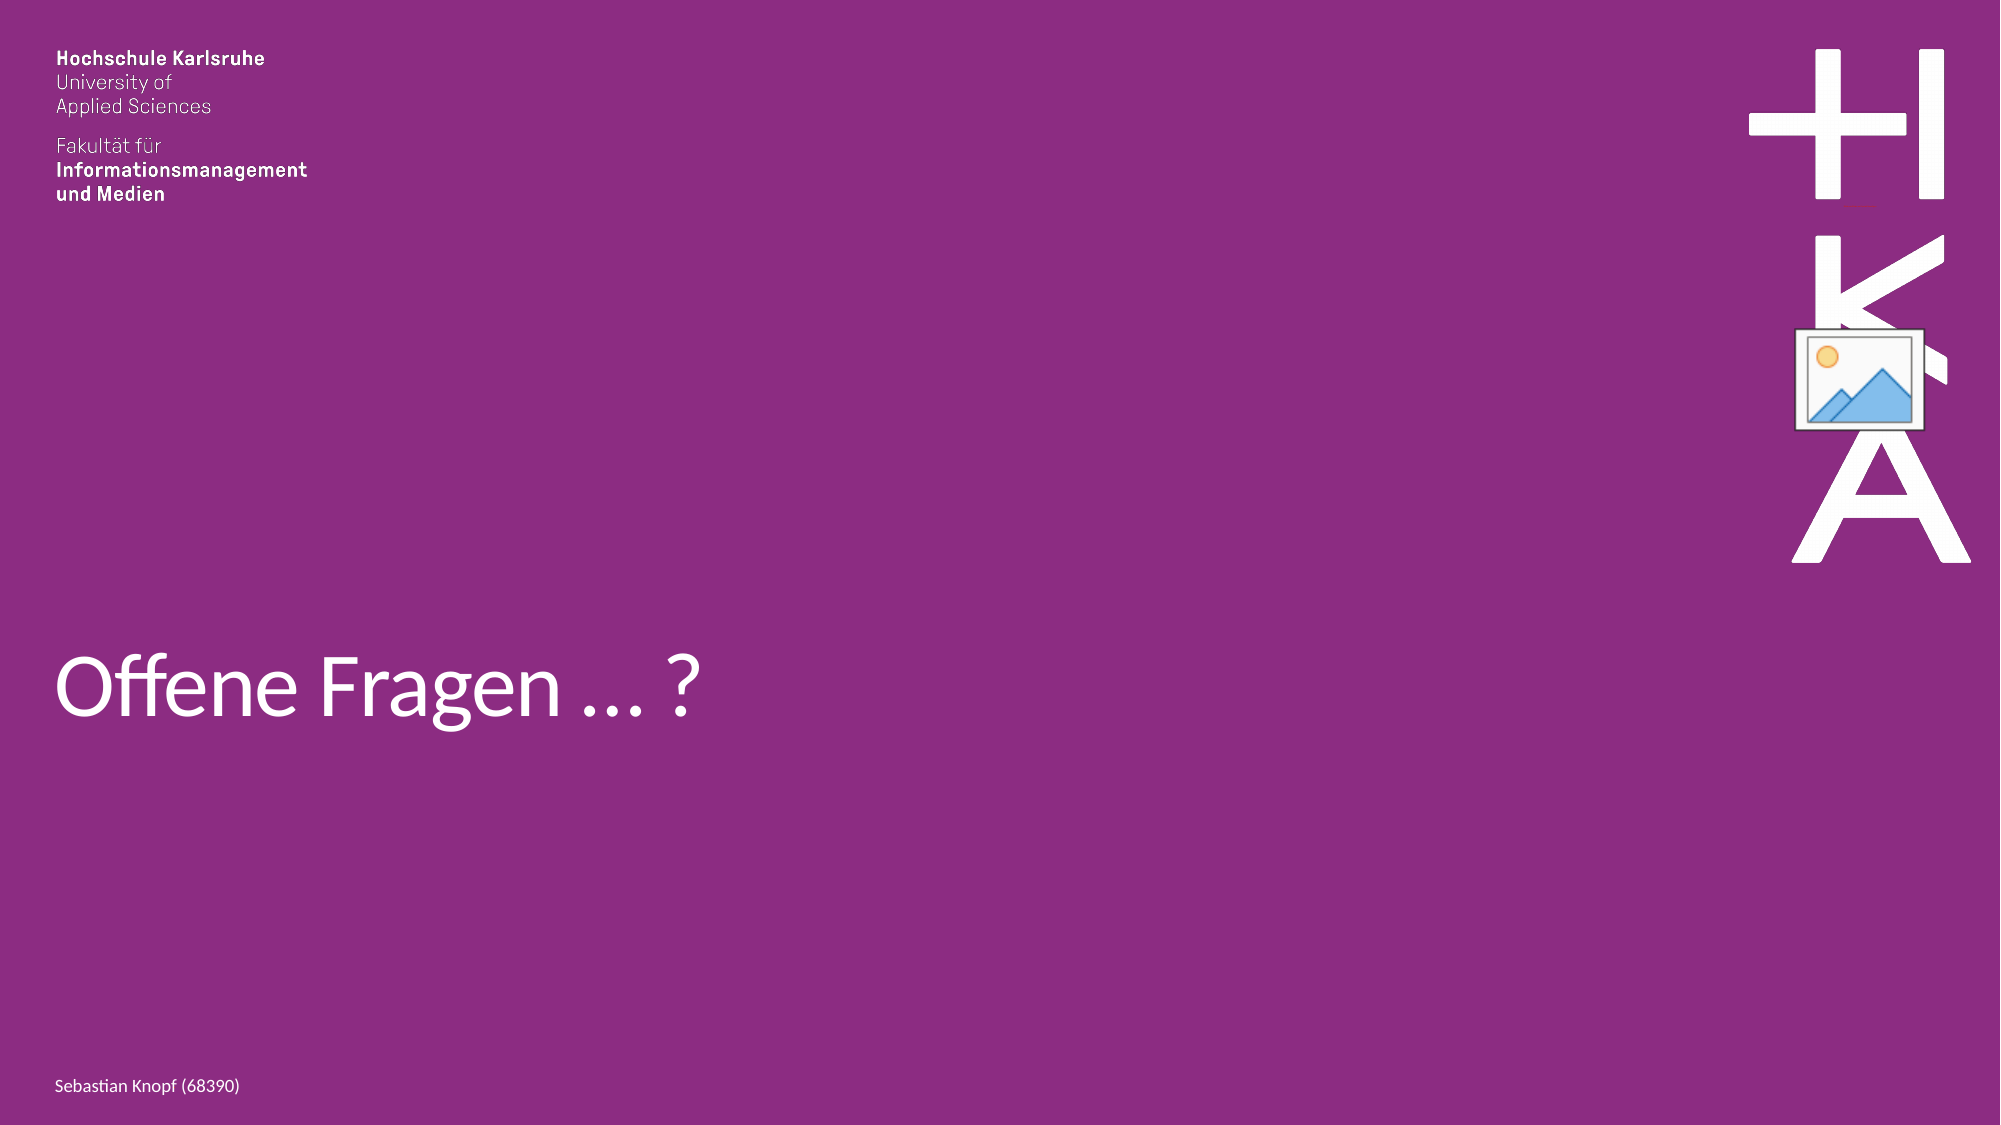

Offene Fragen … ?
Sebastian Knopf (68390)